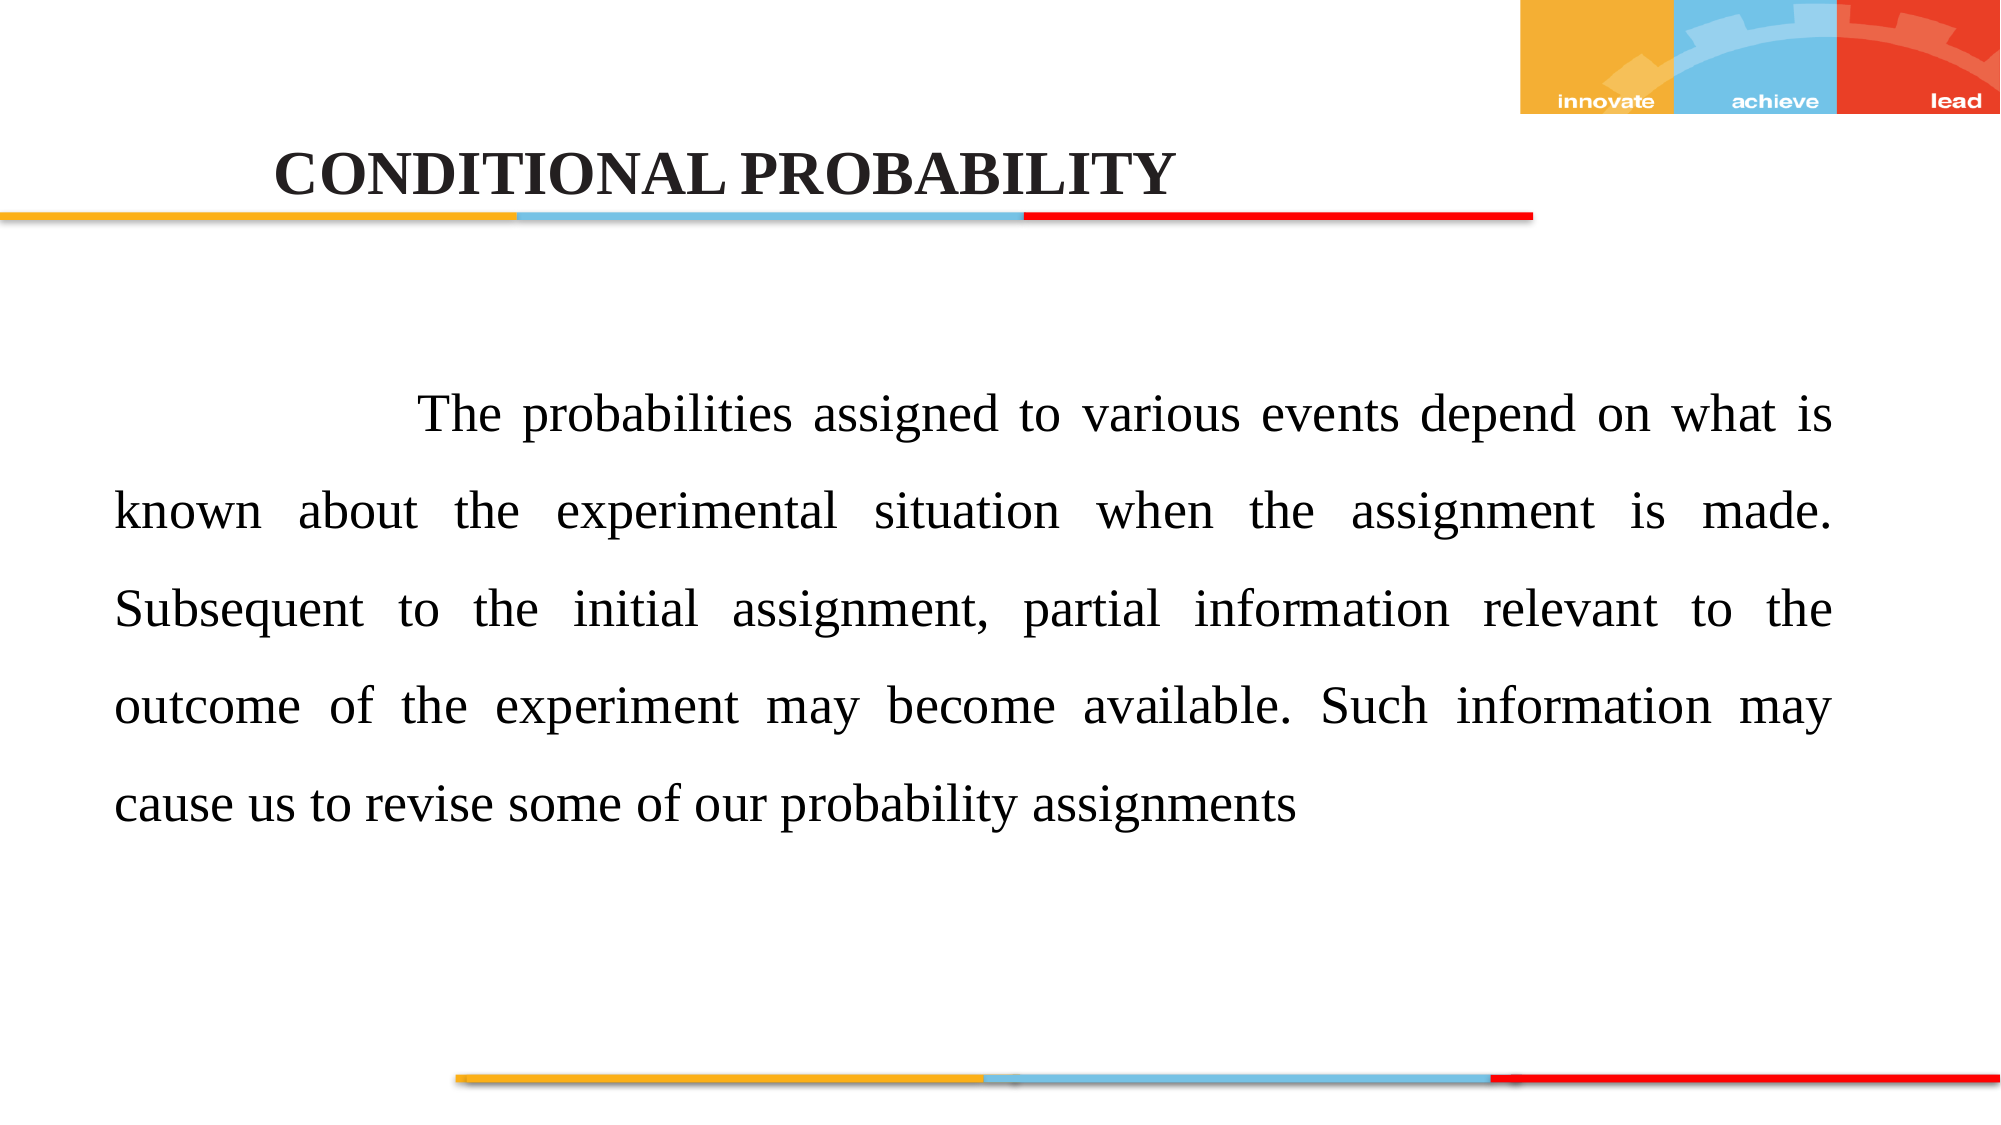

CONDITIONAL PROBABILITY
               The probabilities assigned to various events depend on what is known about the experimental situation when the assignment is made. Subsequent to the initial assignment, partial information relevant to the outcome of the experiment may become available. Such information may cause us to revise some of our probability assignments